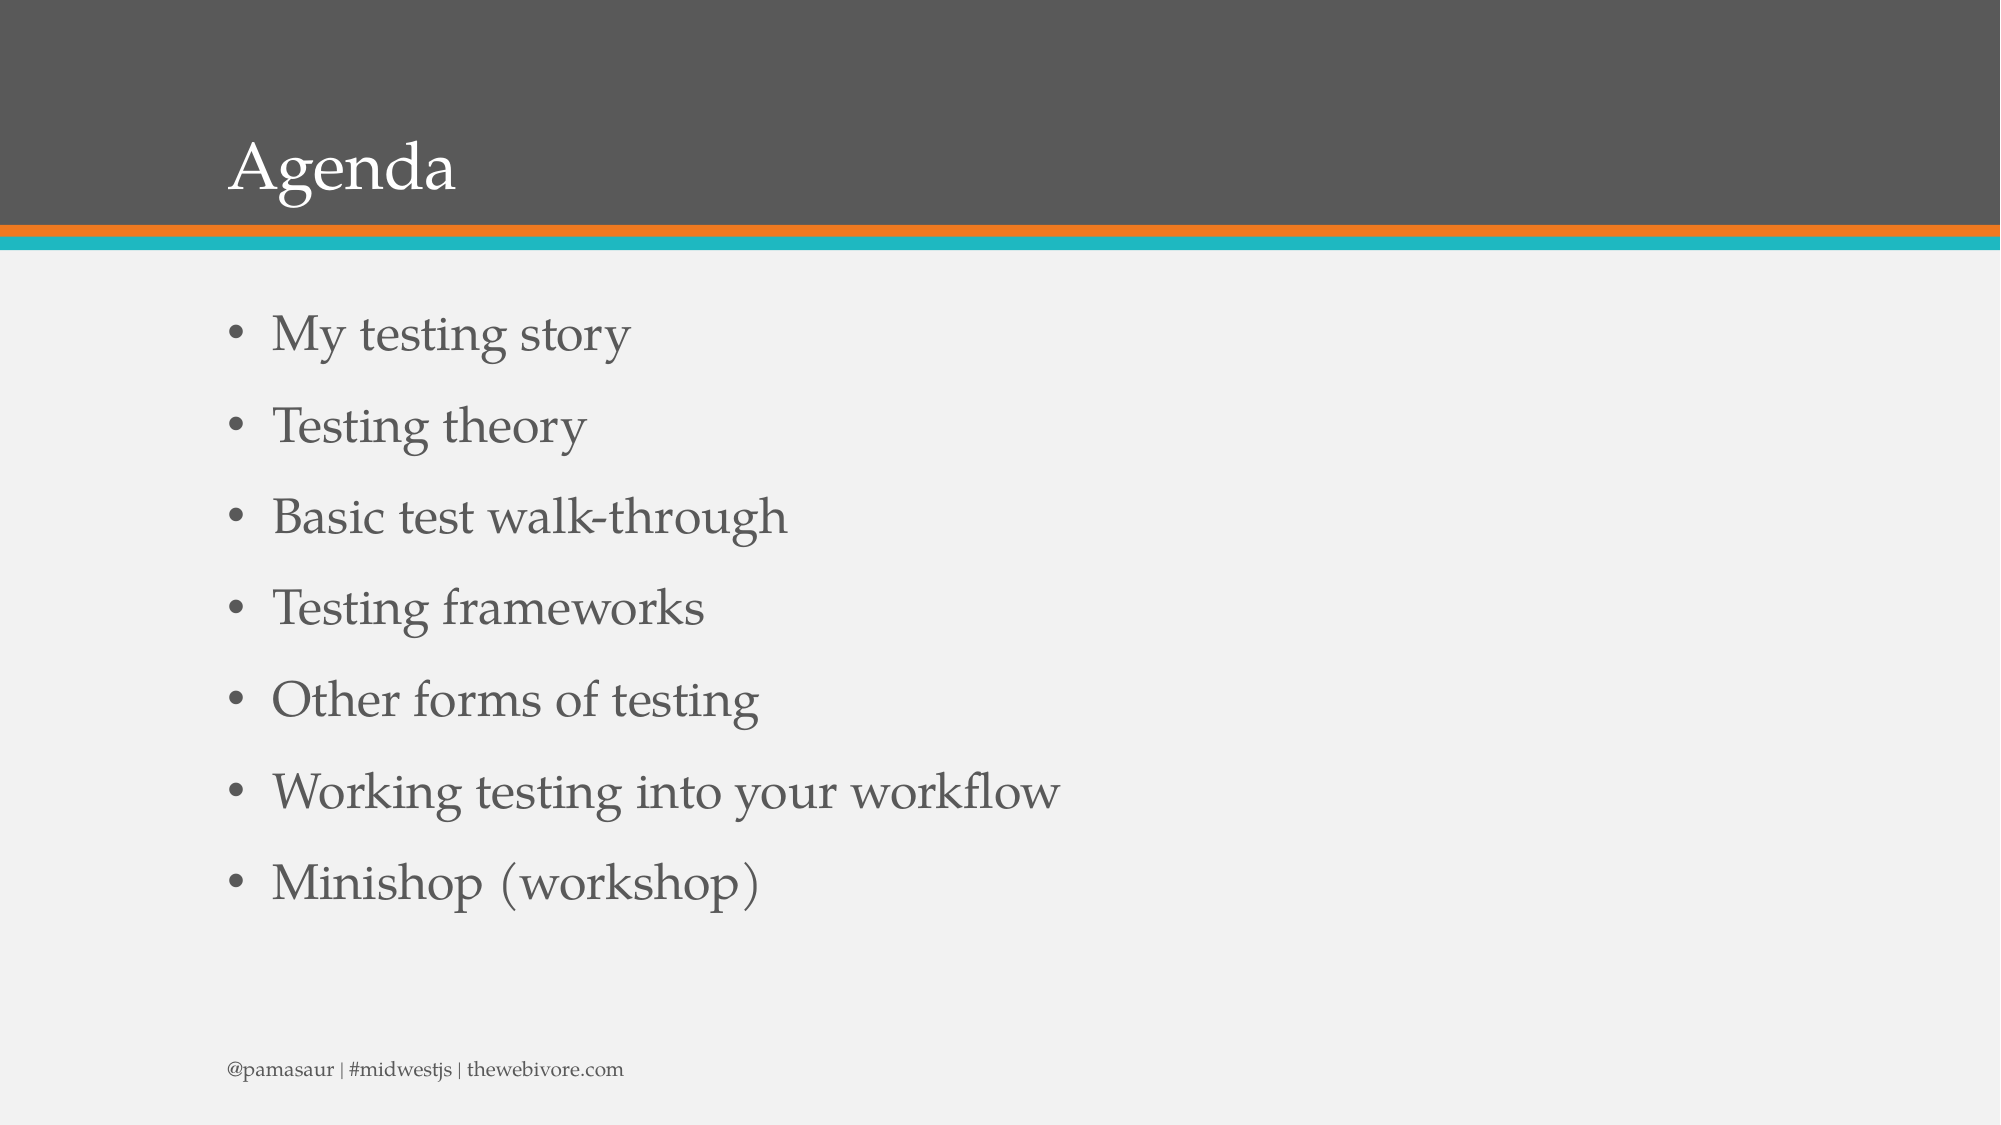

# Agenda
My testing story
Testing theory
Basic test walk-through
Testing frameworks
Other forms of testing
Working testing into your workflow
Minishop (workshop)
@pamasaur | #midwestjs | thewebivore.com